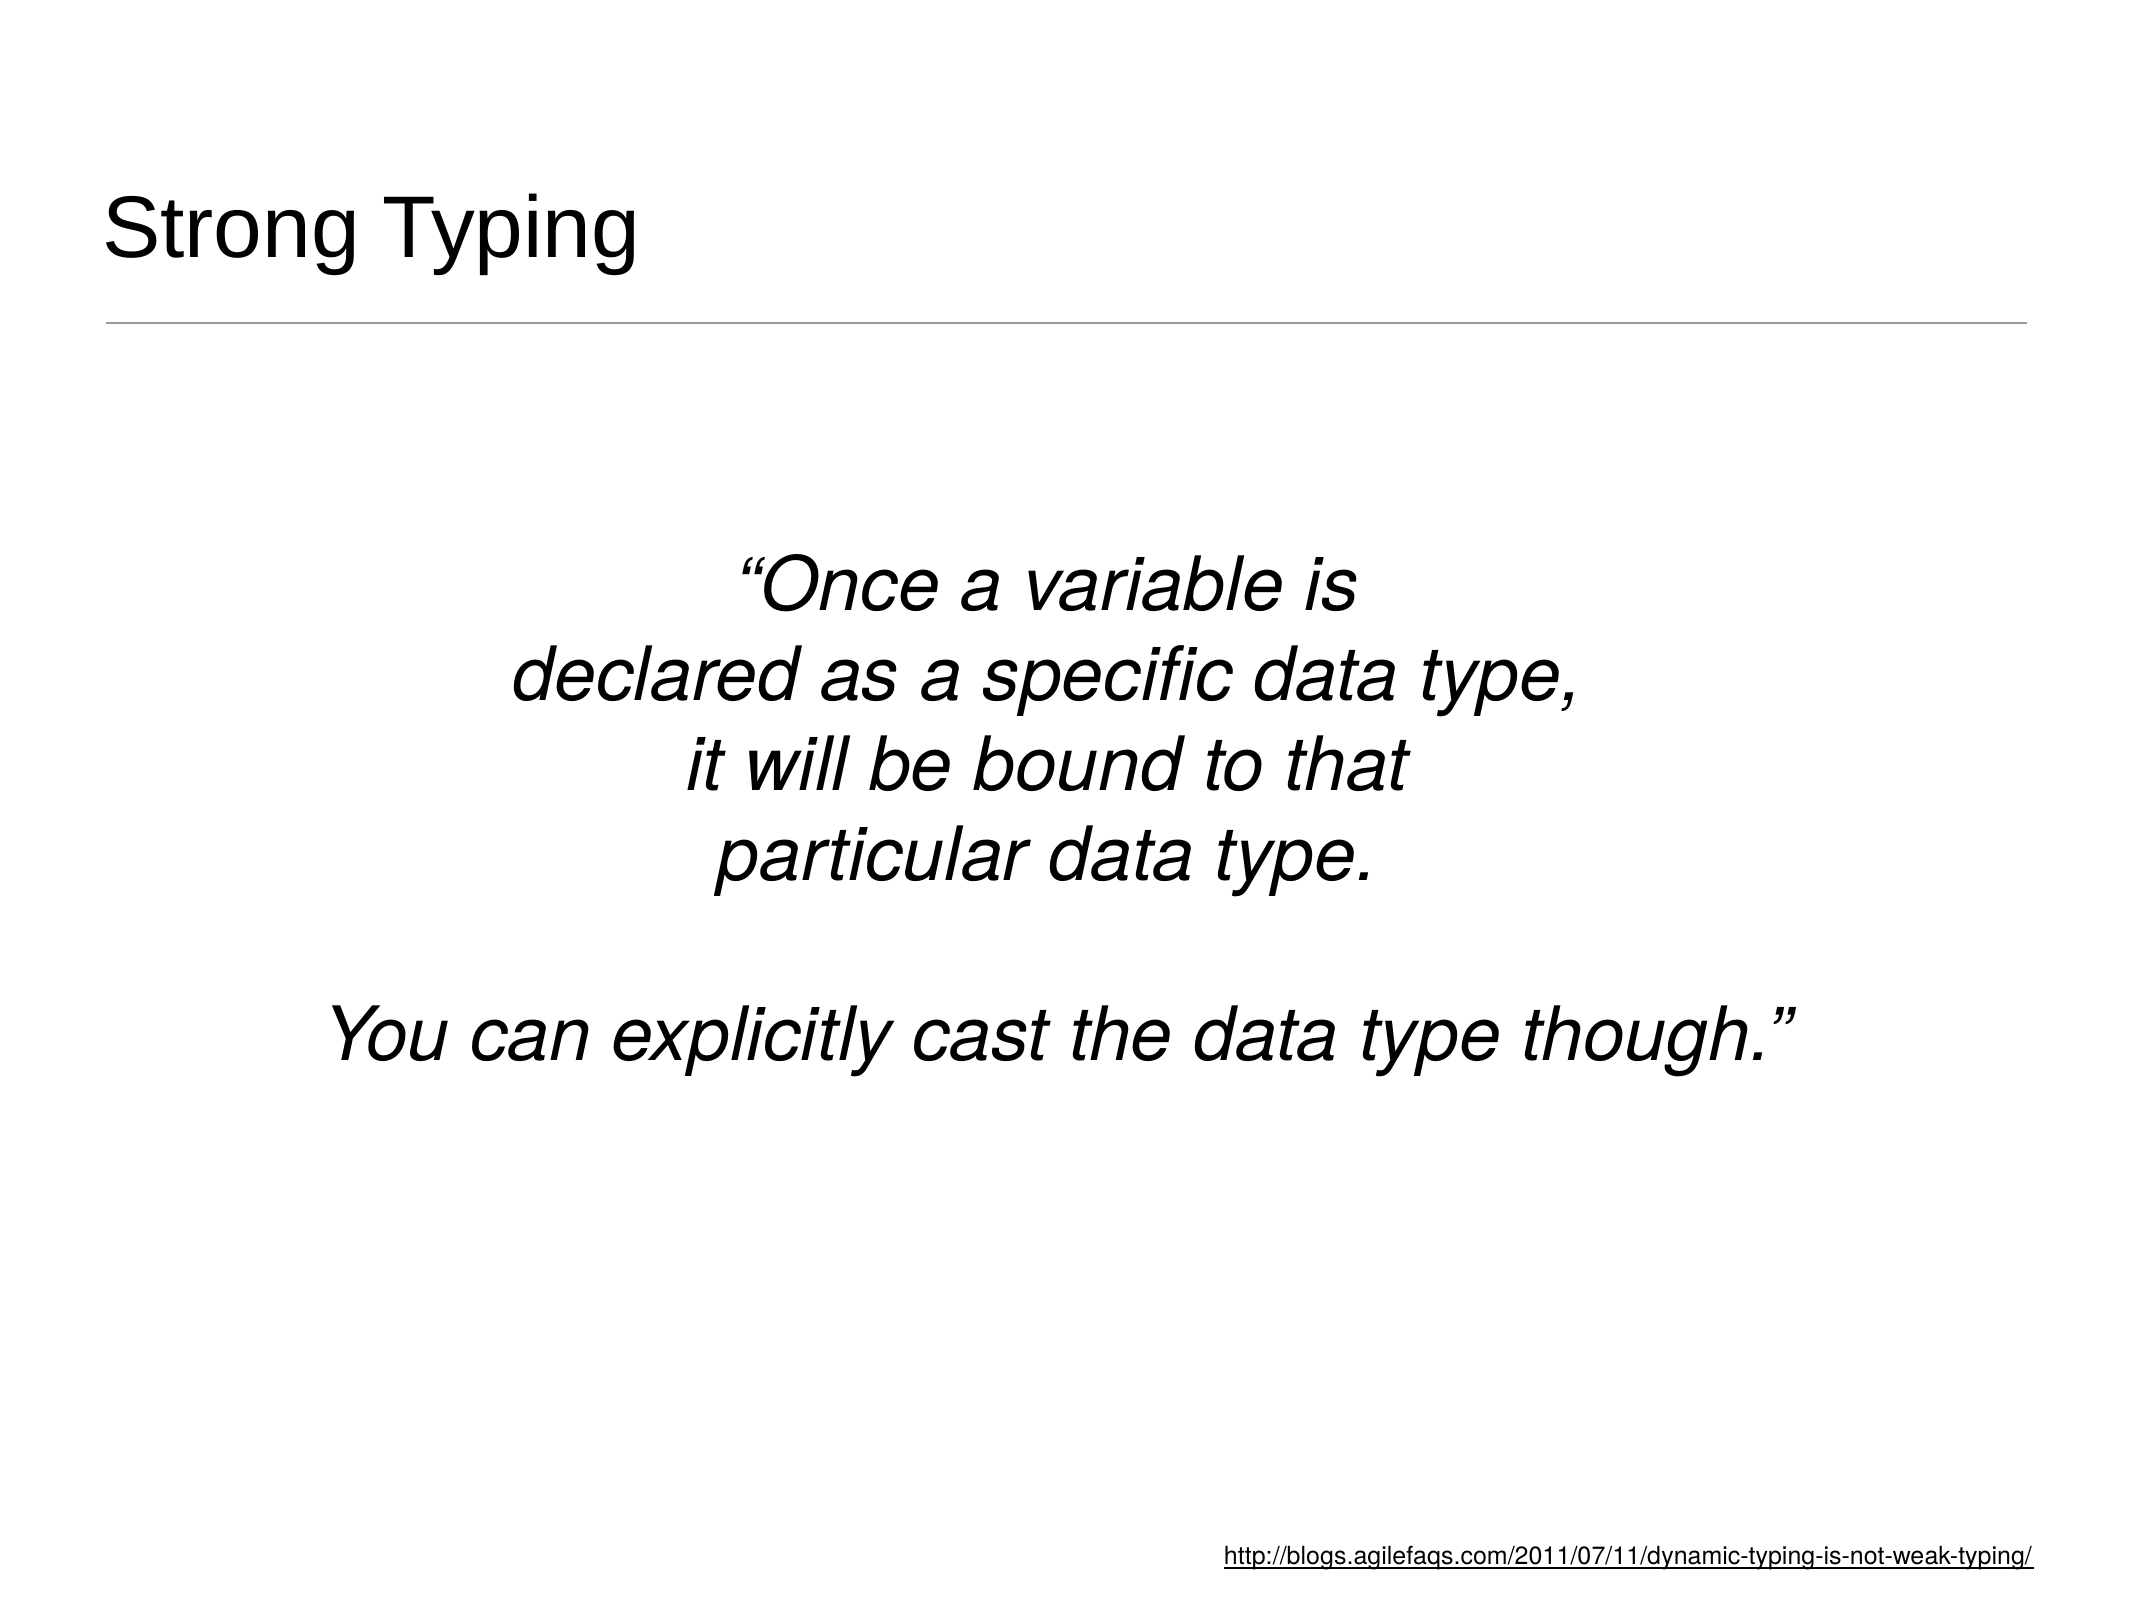

# Strong Typing
“Once a variable is
declared as a specific data type,
it will be bound to that
particular data type.

You can explicitly cast the data type though.”
http://blogs.agilefaqs.com/2011/07/11/dynamic-typing-is-not-weak-typing/